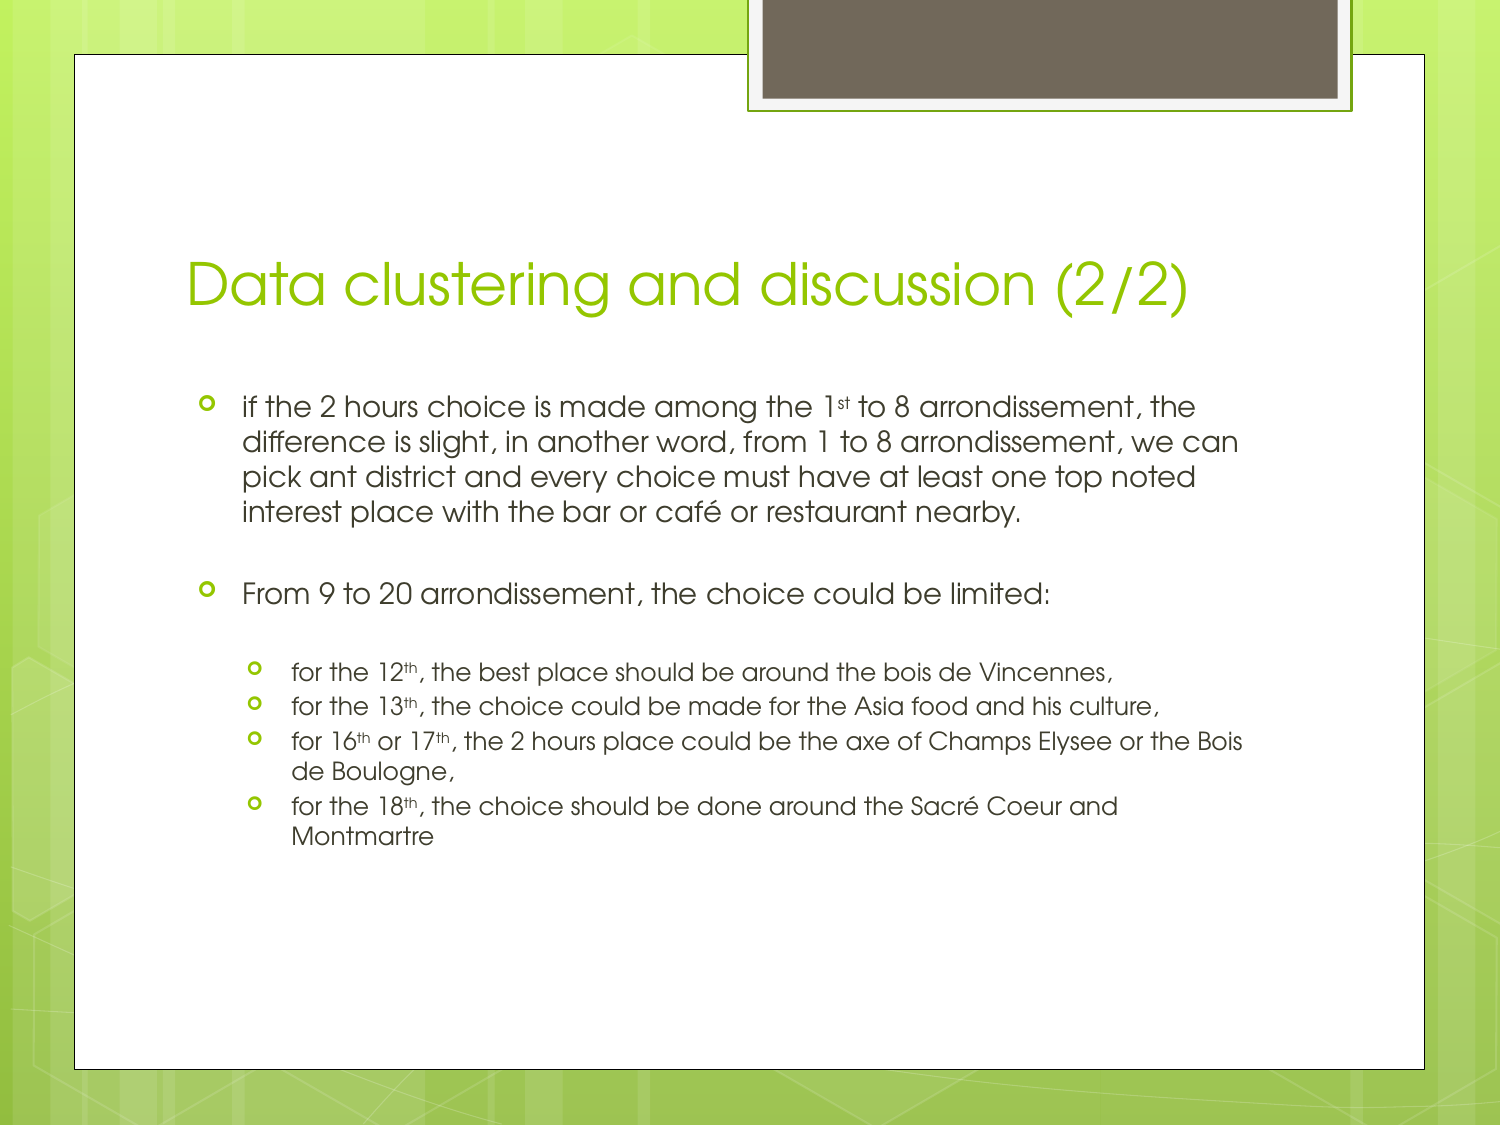

# Data clustering and discussion (2/2)
if the 2 hours choice is made among the 1st to 8 arrondissement, the difference is slight, in another word, from 1 to 8 arrondissement, we can pick ant district and every choice must have at least one top noted interest place with the bar or café or restaurant nearby.

From 9 to 20 arrondissement, the choice could be limited:

for the 12th, the best place should be around the bois de Vincennes,
for the 13th, the choice could be made for the Asia food and his culture,
for 16th or 17th, the 2 hours place could be the axe of Champs Elysee or the Bois de Boulogne,
for the 18th, the choice should be done around the Sacré Coeur and Montmartre